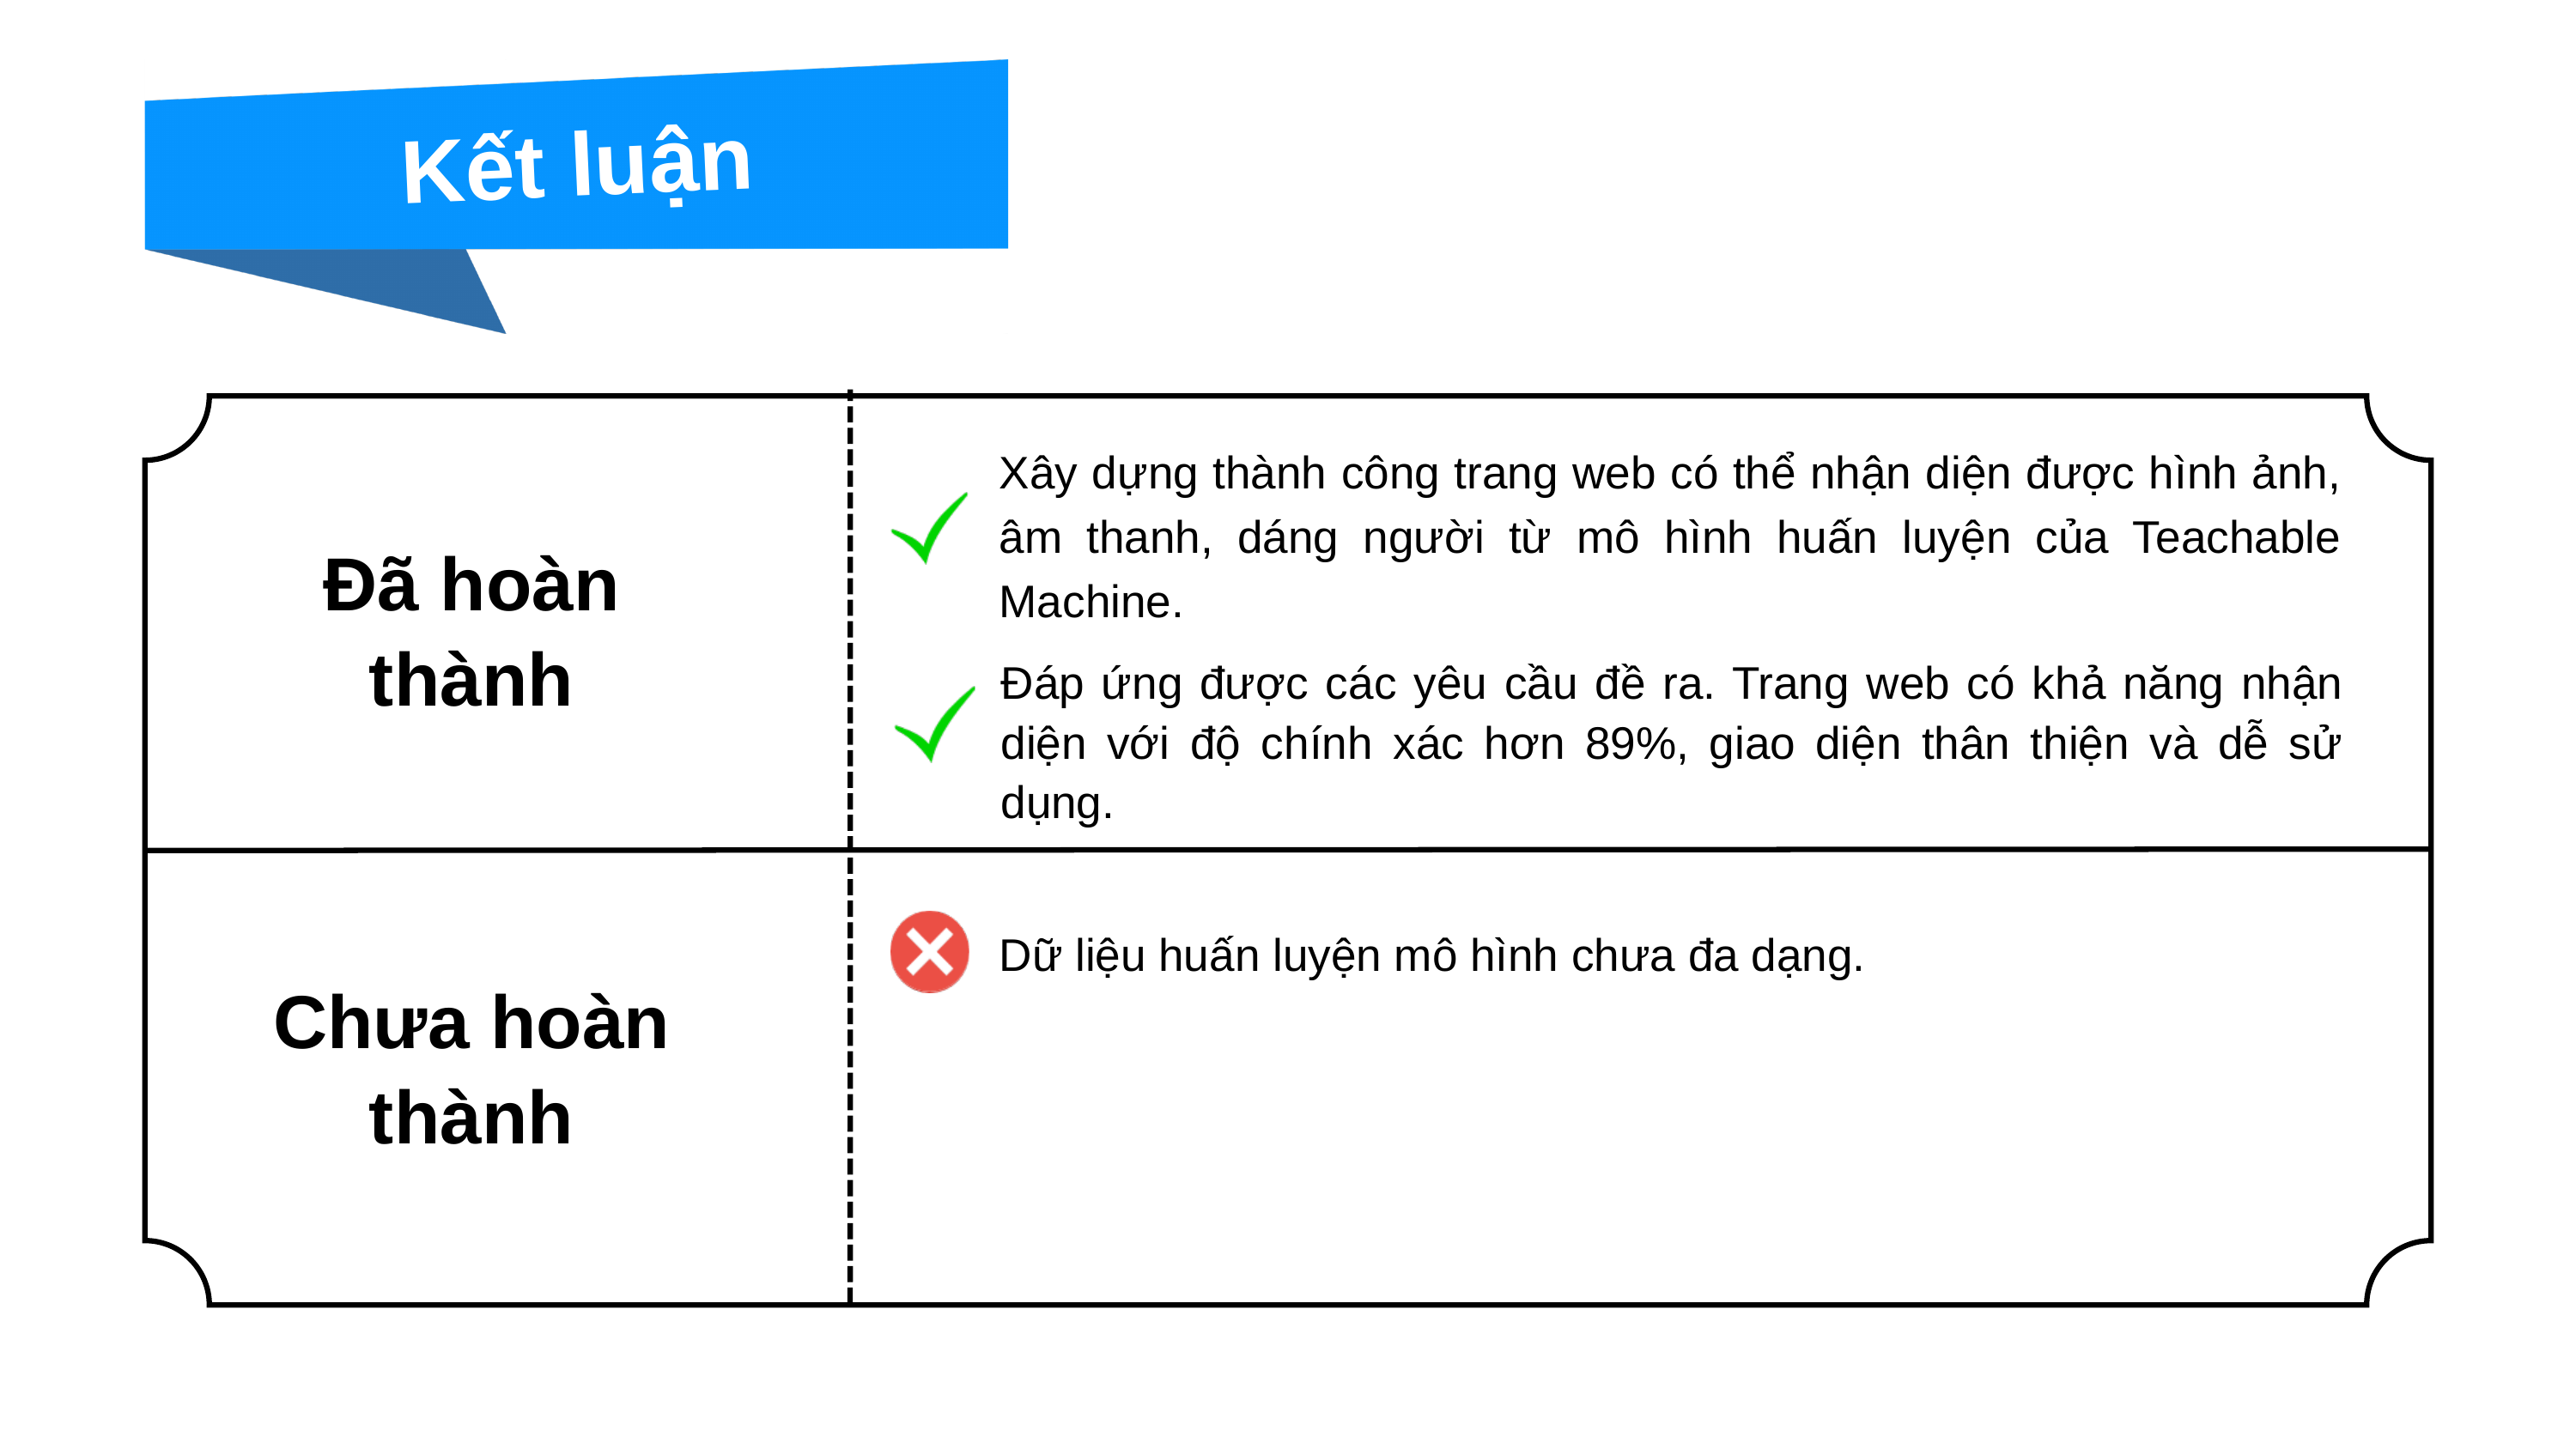

Kết luận

Xây dựng thành công trang web có thể nhận diện được hình ảnh, âm thanh, dáng người từ mô hình huấn luyện của Teachable Machine.

Đã hoàn thành
Đáp ứng được các yêu cầu đề ra. Trang web có khả năng nhận diện với độ chính xác hơn 89%, giao diện thân thiện và dễ sử dụng.

Dữ liệu huấn luyện mô hình chưa đa dạng.
Chưa hoàn thành